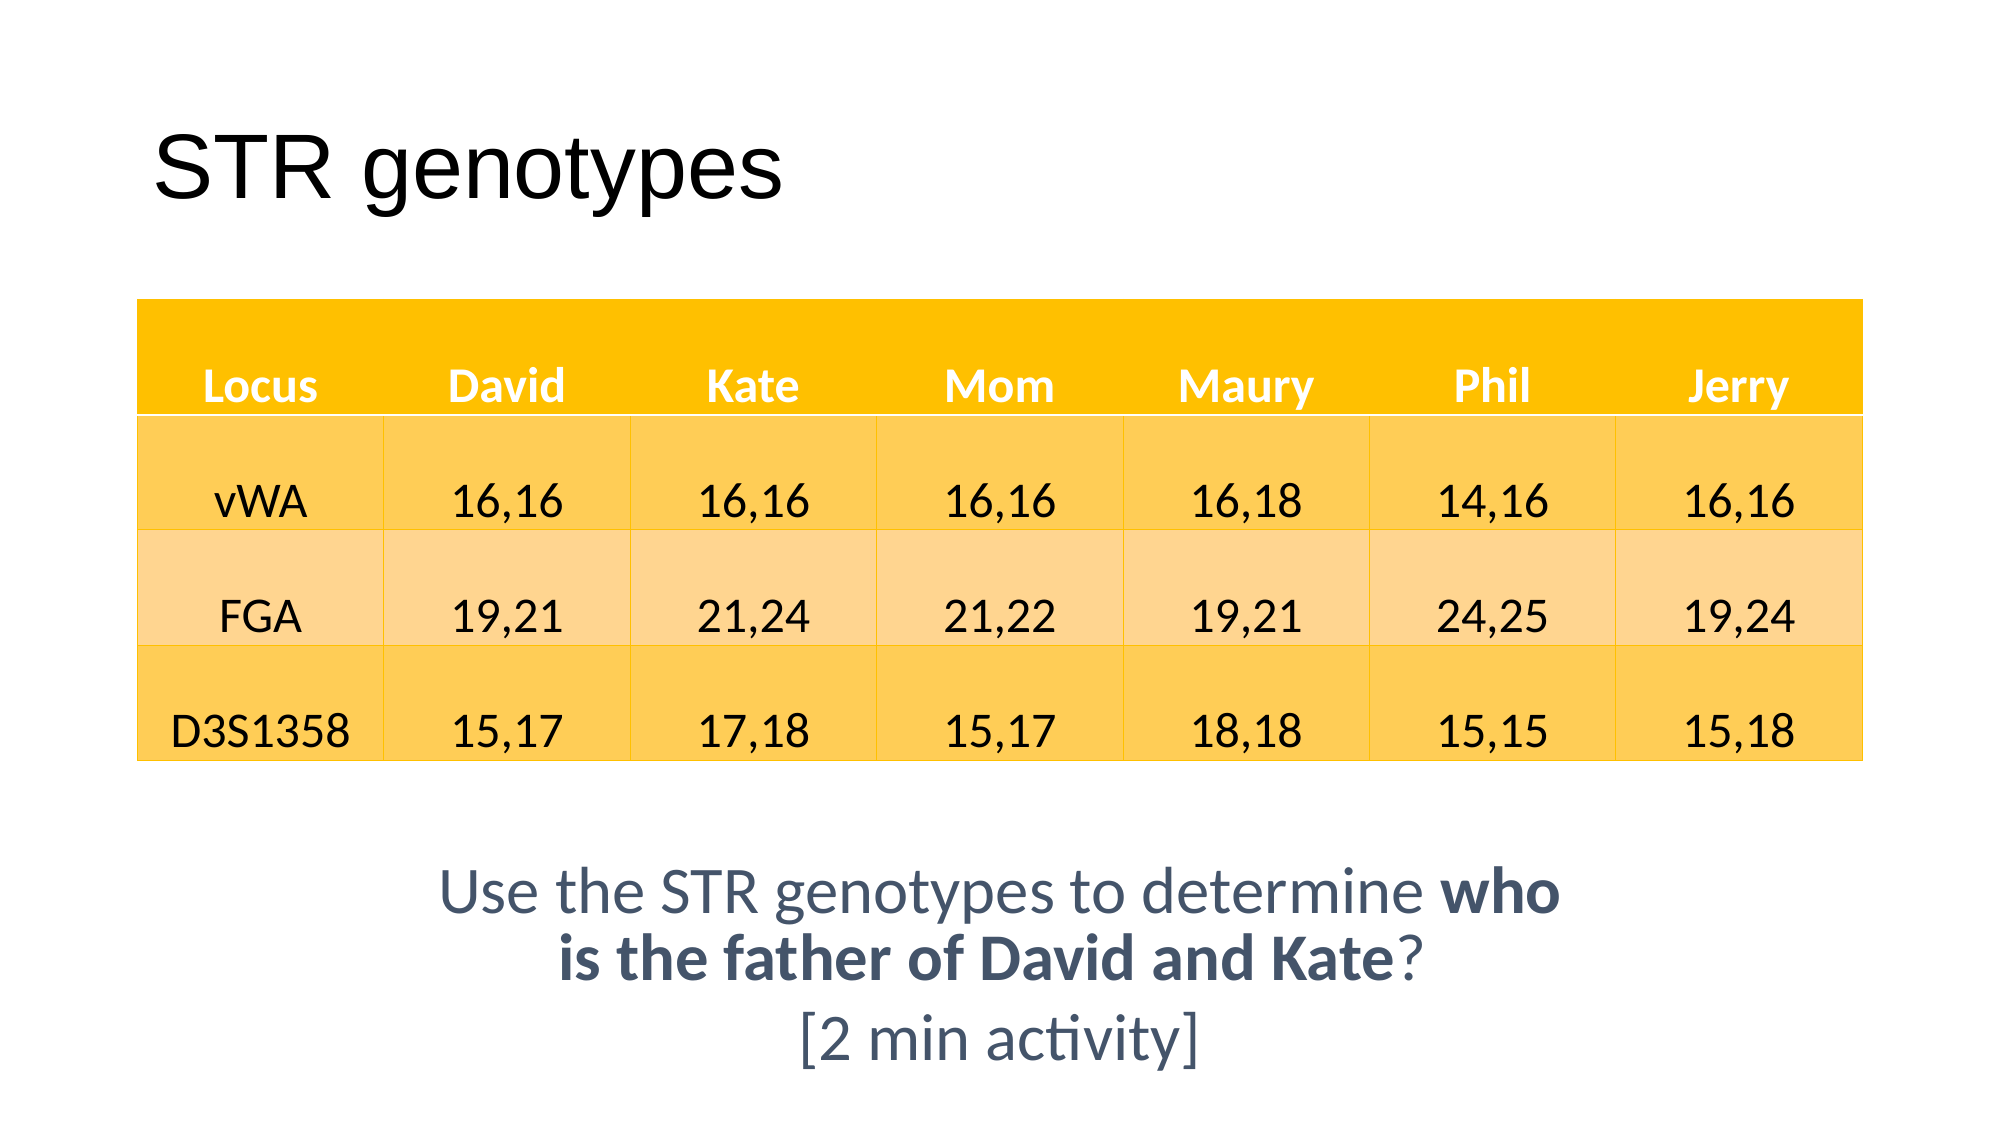

# STR genotypes
| Locus | David | Kate | Mom | Maury | Phil | Jerry |
| --- | --- | --- | --- | --- | --- | --- |
| vWA | 16,16 | 16,16 | 16,16 | 16,18 | 14,16 | 16,16 |
| FGA | 19,21 | 21,24 | 21,22 | 19,21 | 24,25 | 19,24 |
| D3S1358 | 15,17 | 17,18 | 15,17 | 18,18 | 15,15 | 15,18 |
Use the STR genotypes to determine who is the father of David and Kate?
[2 min activity]